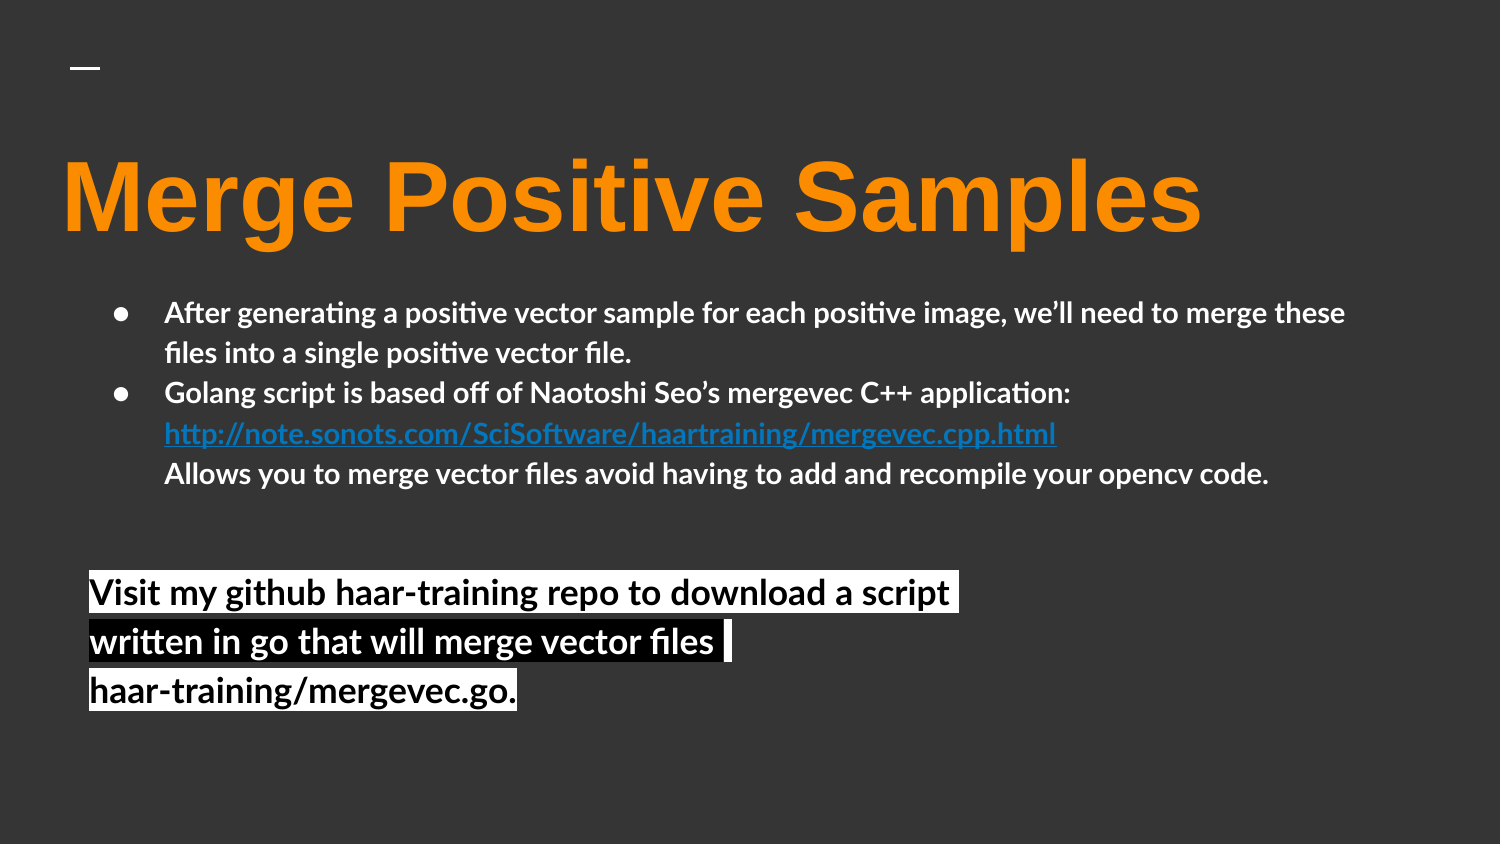

# Merge Positive Samples
After generating a positive vector sample for each positive image, we’ll need to merge these files into a single positive vector file.
Golang script is based off of Naotoshi Seo’s mergevec C++ application:
http://note.sonots.com/SciSoftware/haartraining/mergevec.cpp.html
Allows you to merge vector files avoid having to add and recompile your opencv code.
Visit my github haar-training repo to download a script
written in go that will merge vector files
haar-training/mergevec.go.